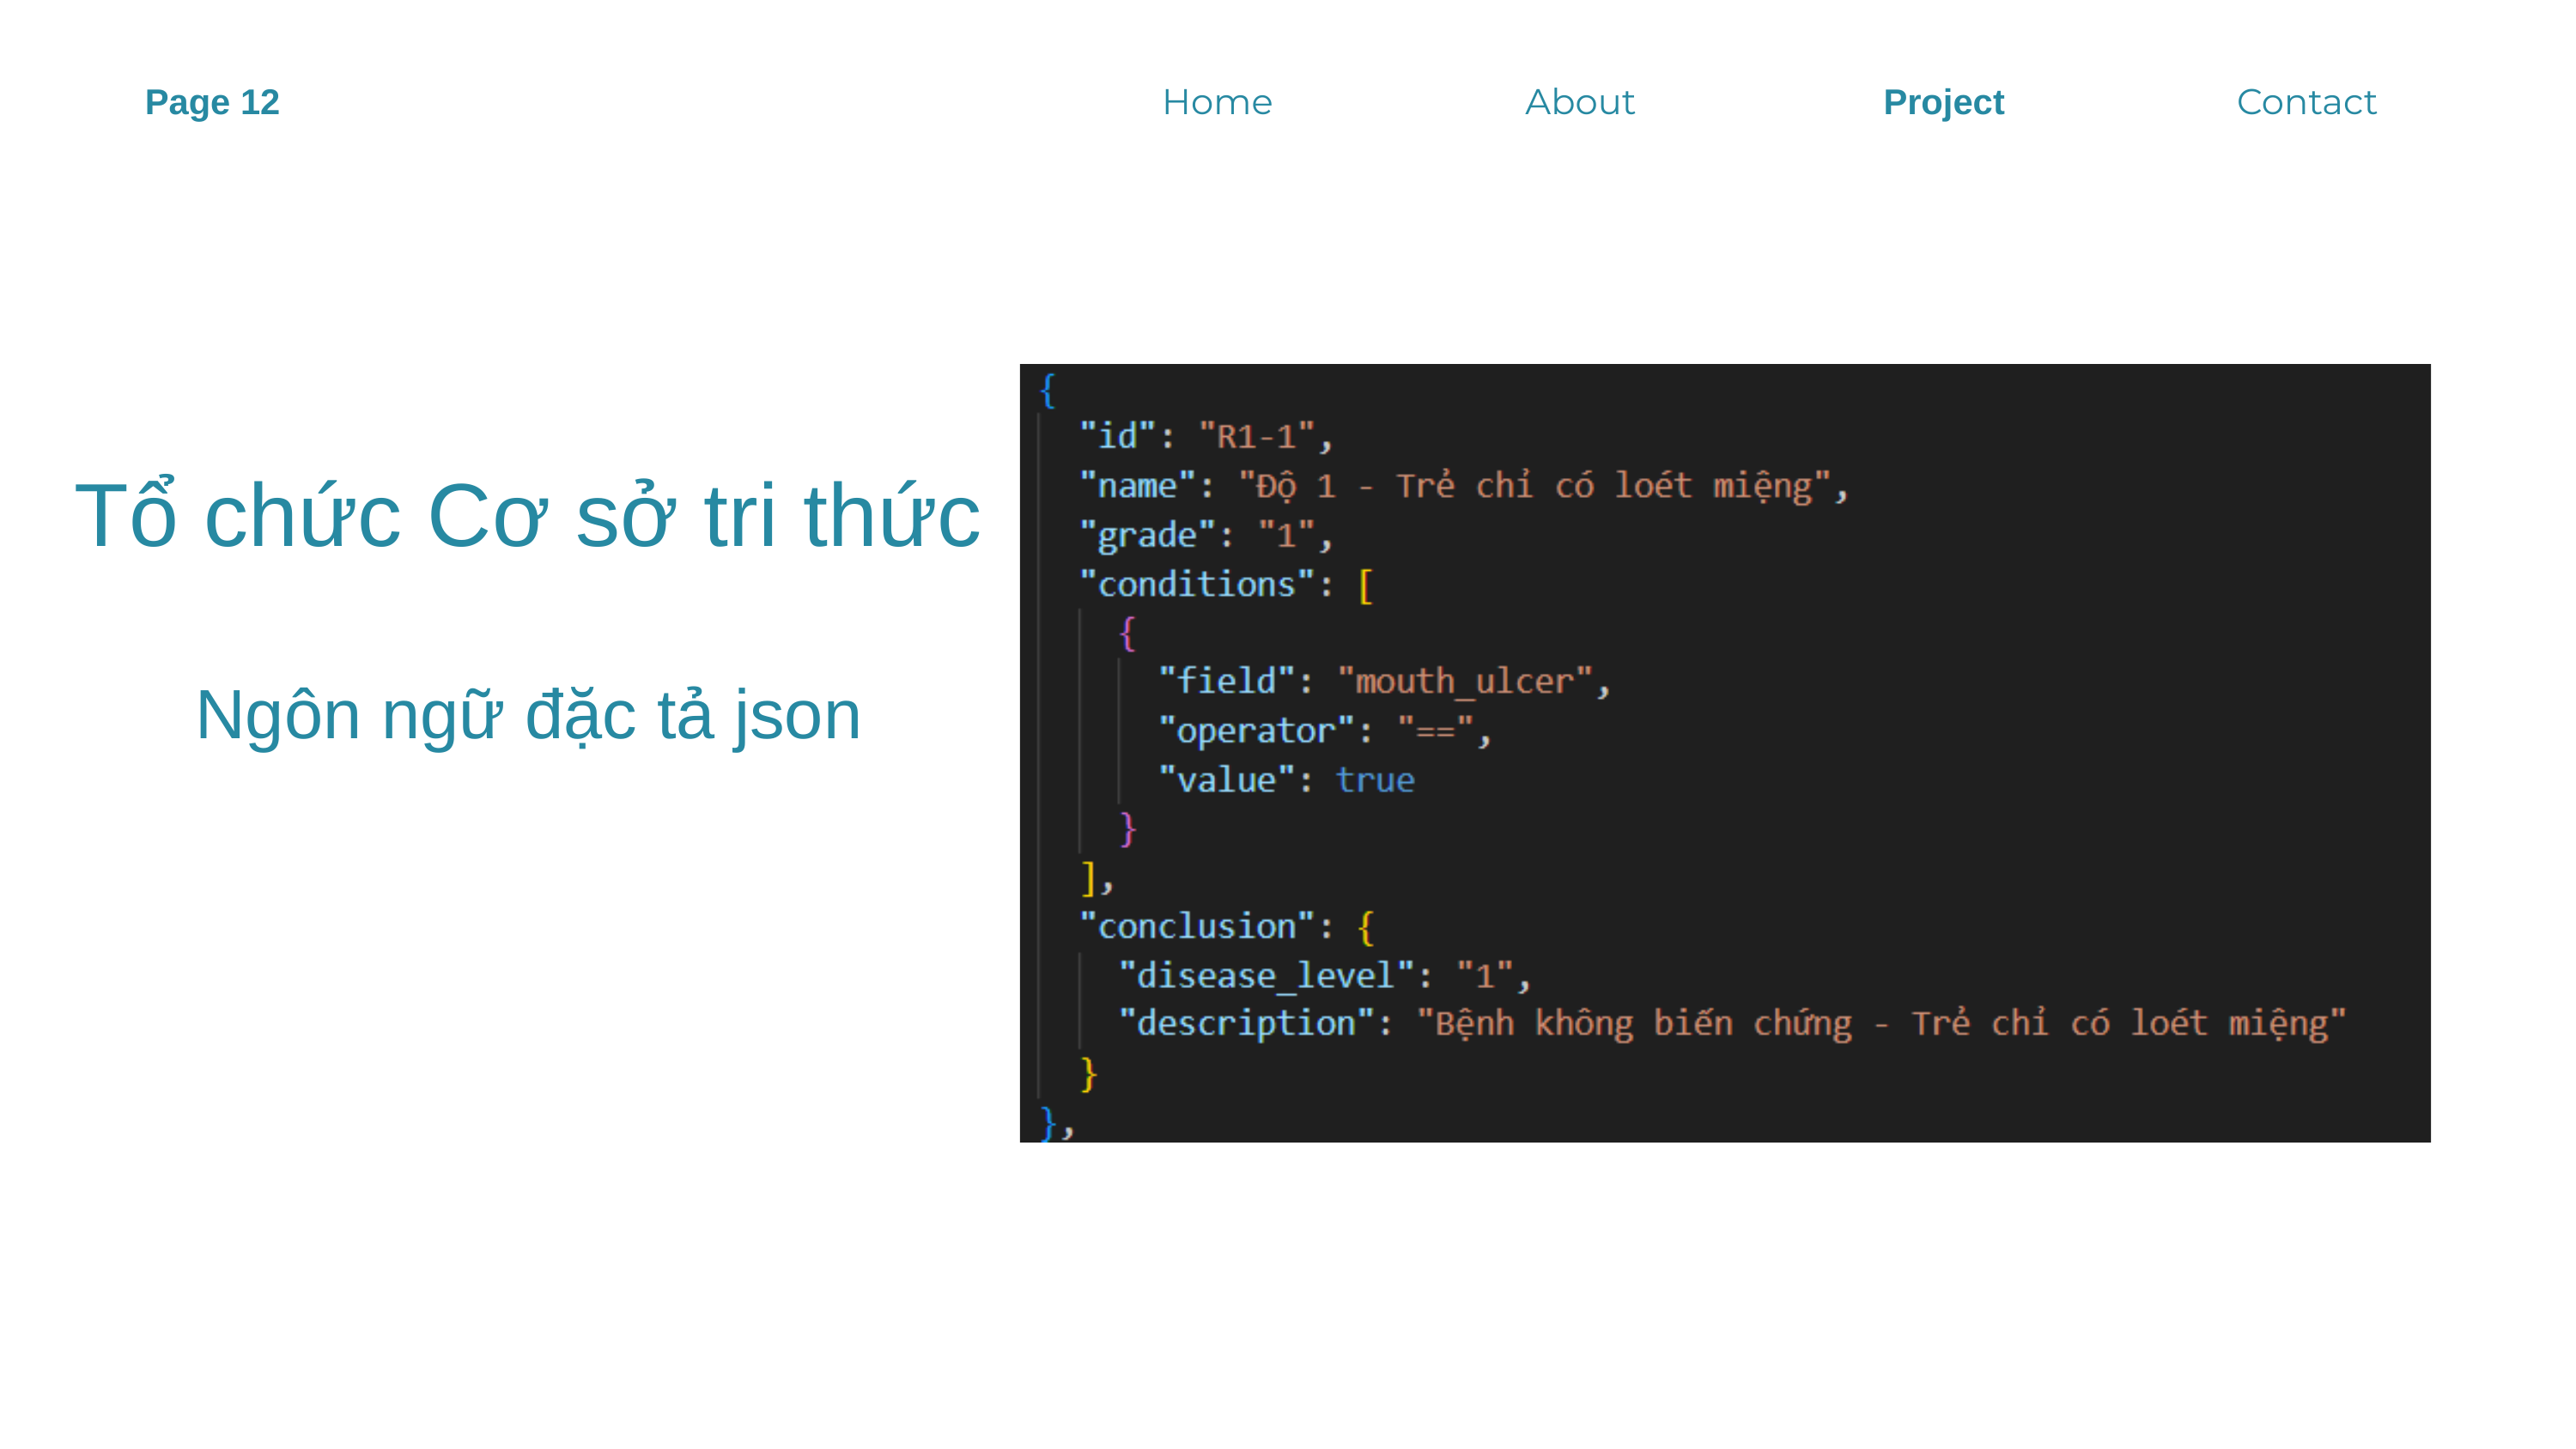

Page 12
Home
About
Project
Contact

Tổ chức Cơ sở tri thức
Ngôn ngữ đặc tả json